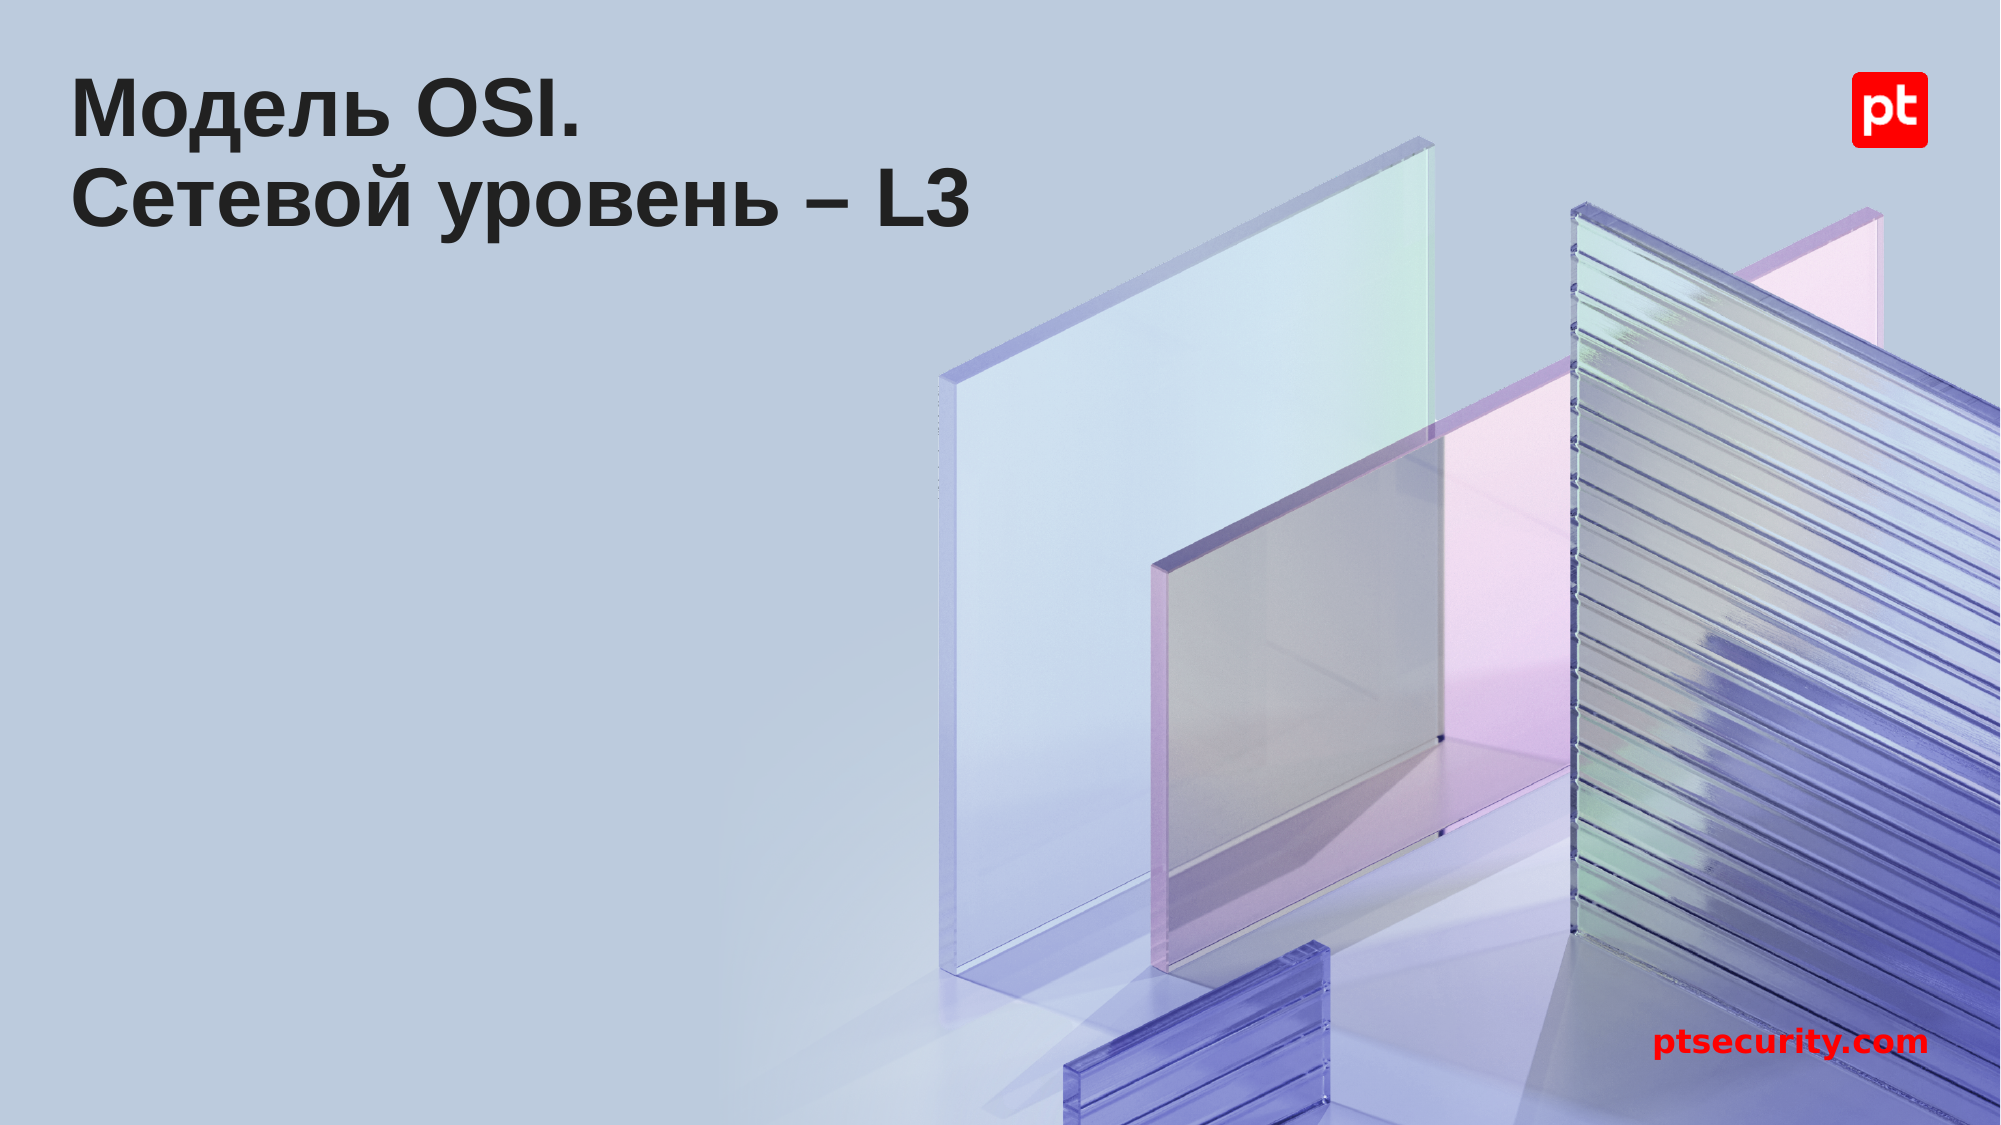

# Модель OSI. Сетевой уровень – L3